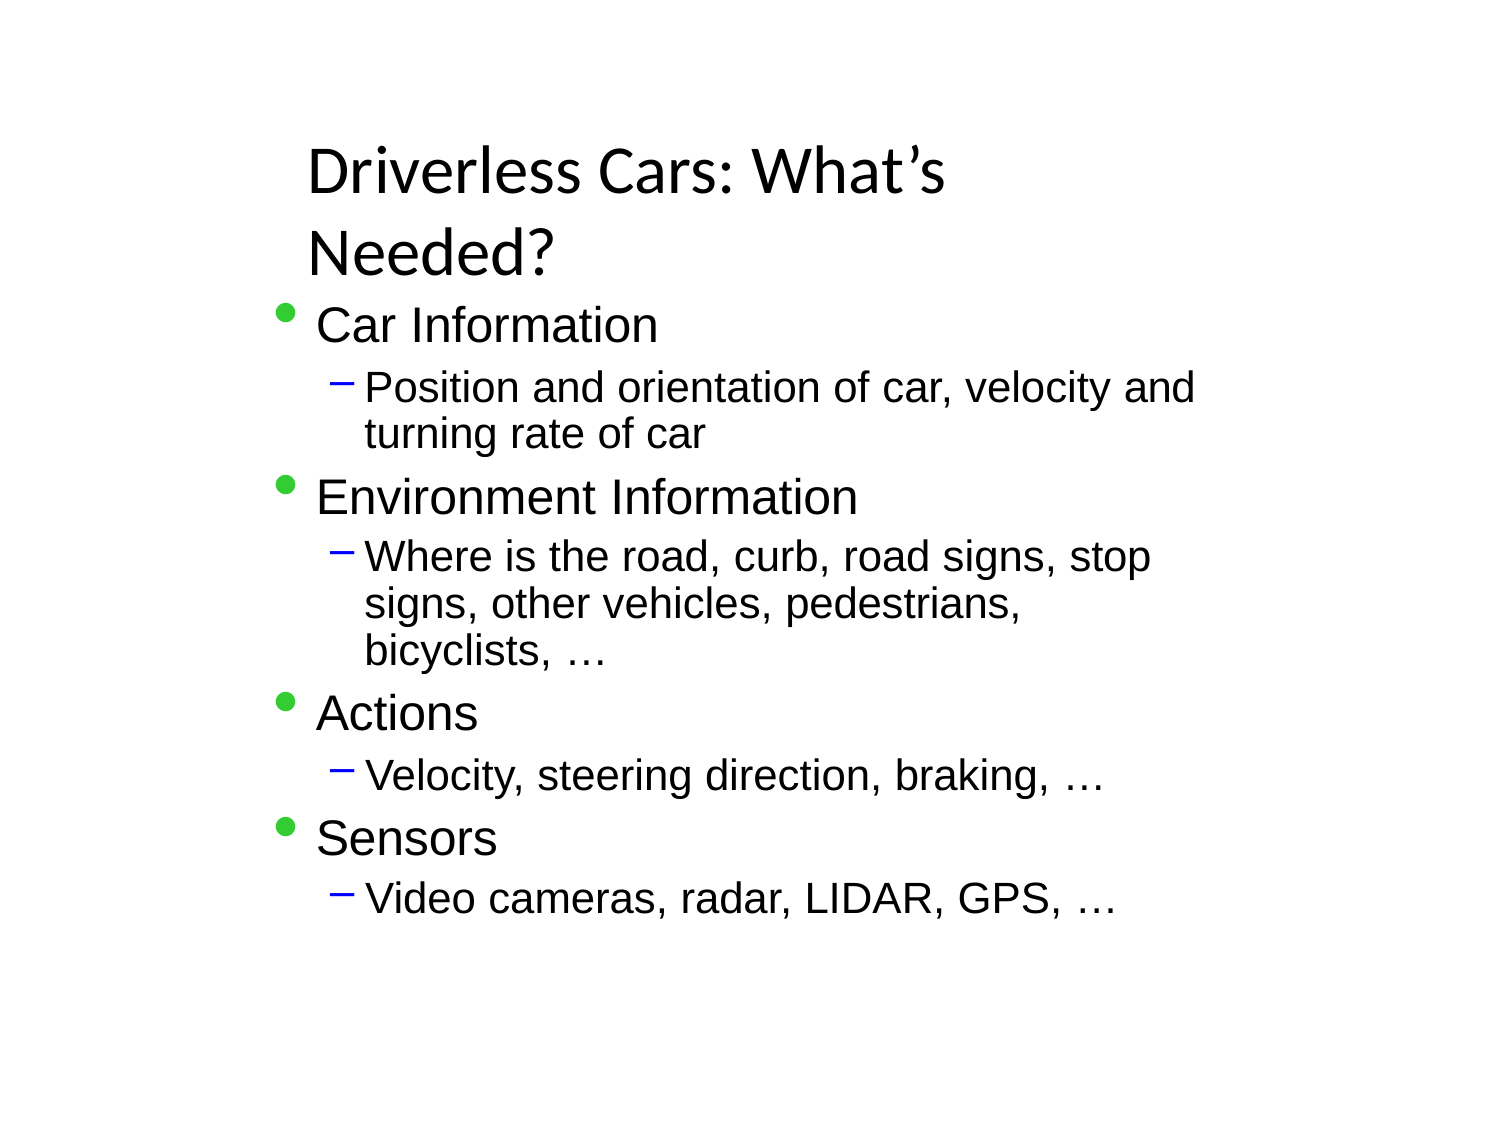

# Driverless Cars: What’s Needed?
Car Information
Position and orientation of car, velocity and turning rate of car
Environment Information
Where is the road, curb, road signs, stop signs, other vehicles, pedestrians, bicyclists, …
Actions
Velocity, steering direction, braking, …
Sensors
Video cameras, radar, LIDAR, GPS, …